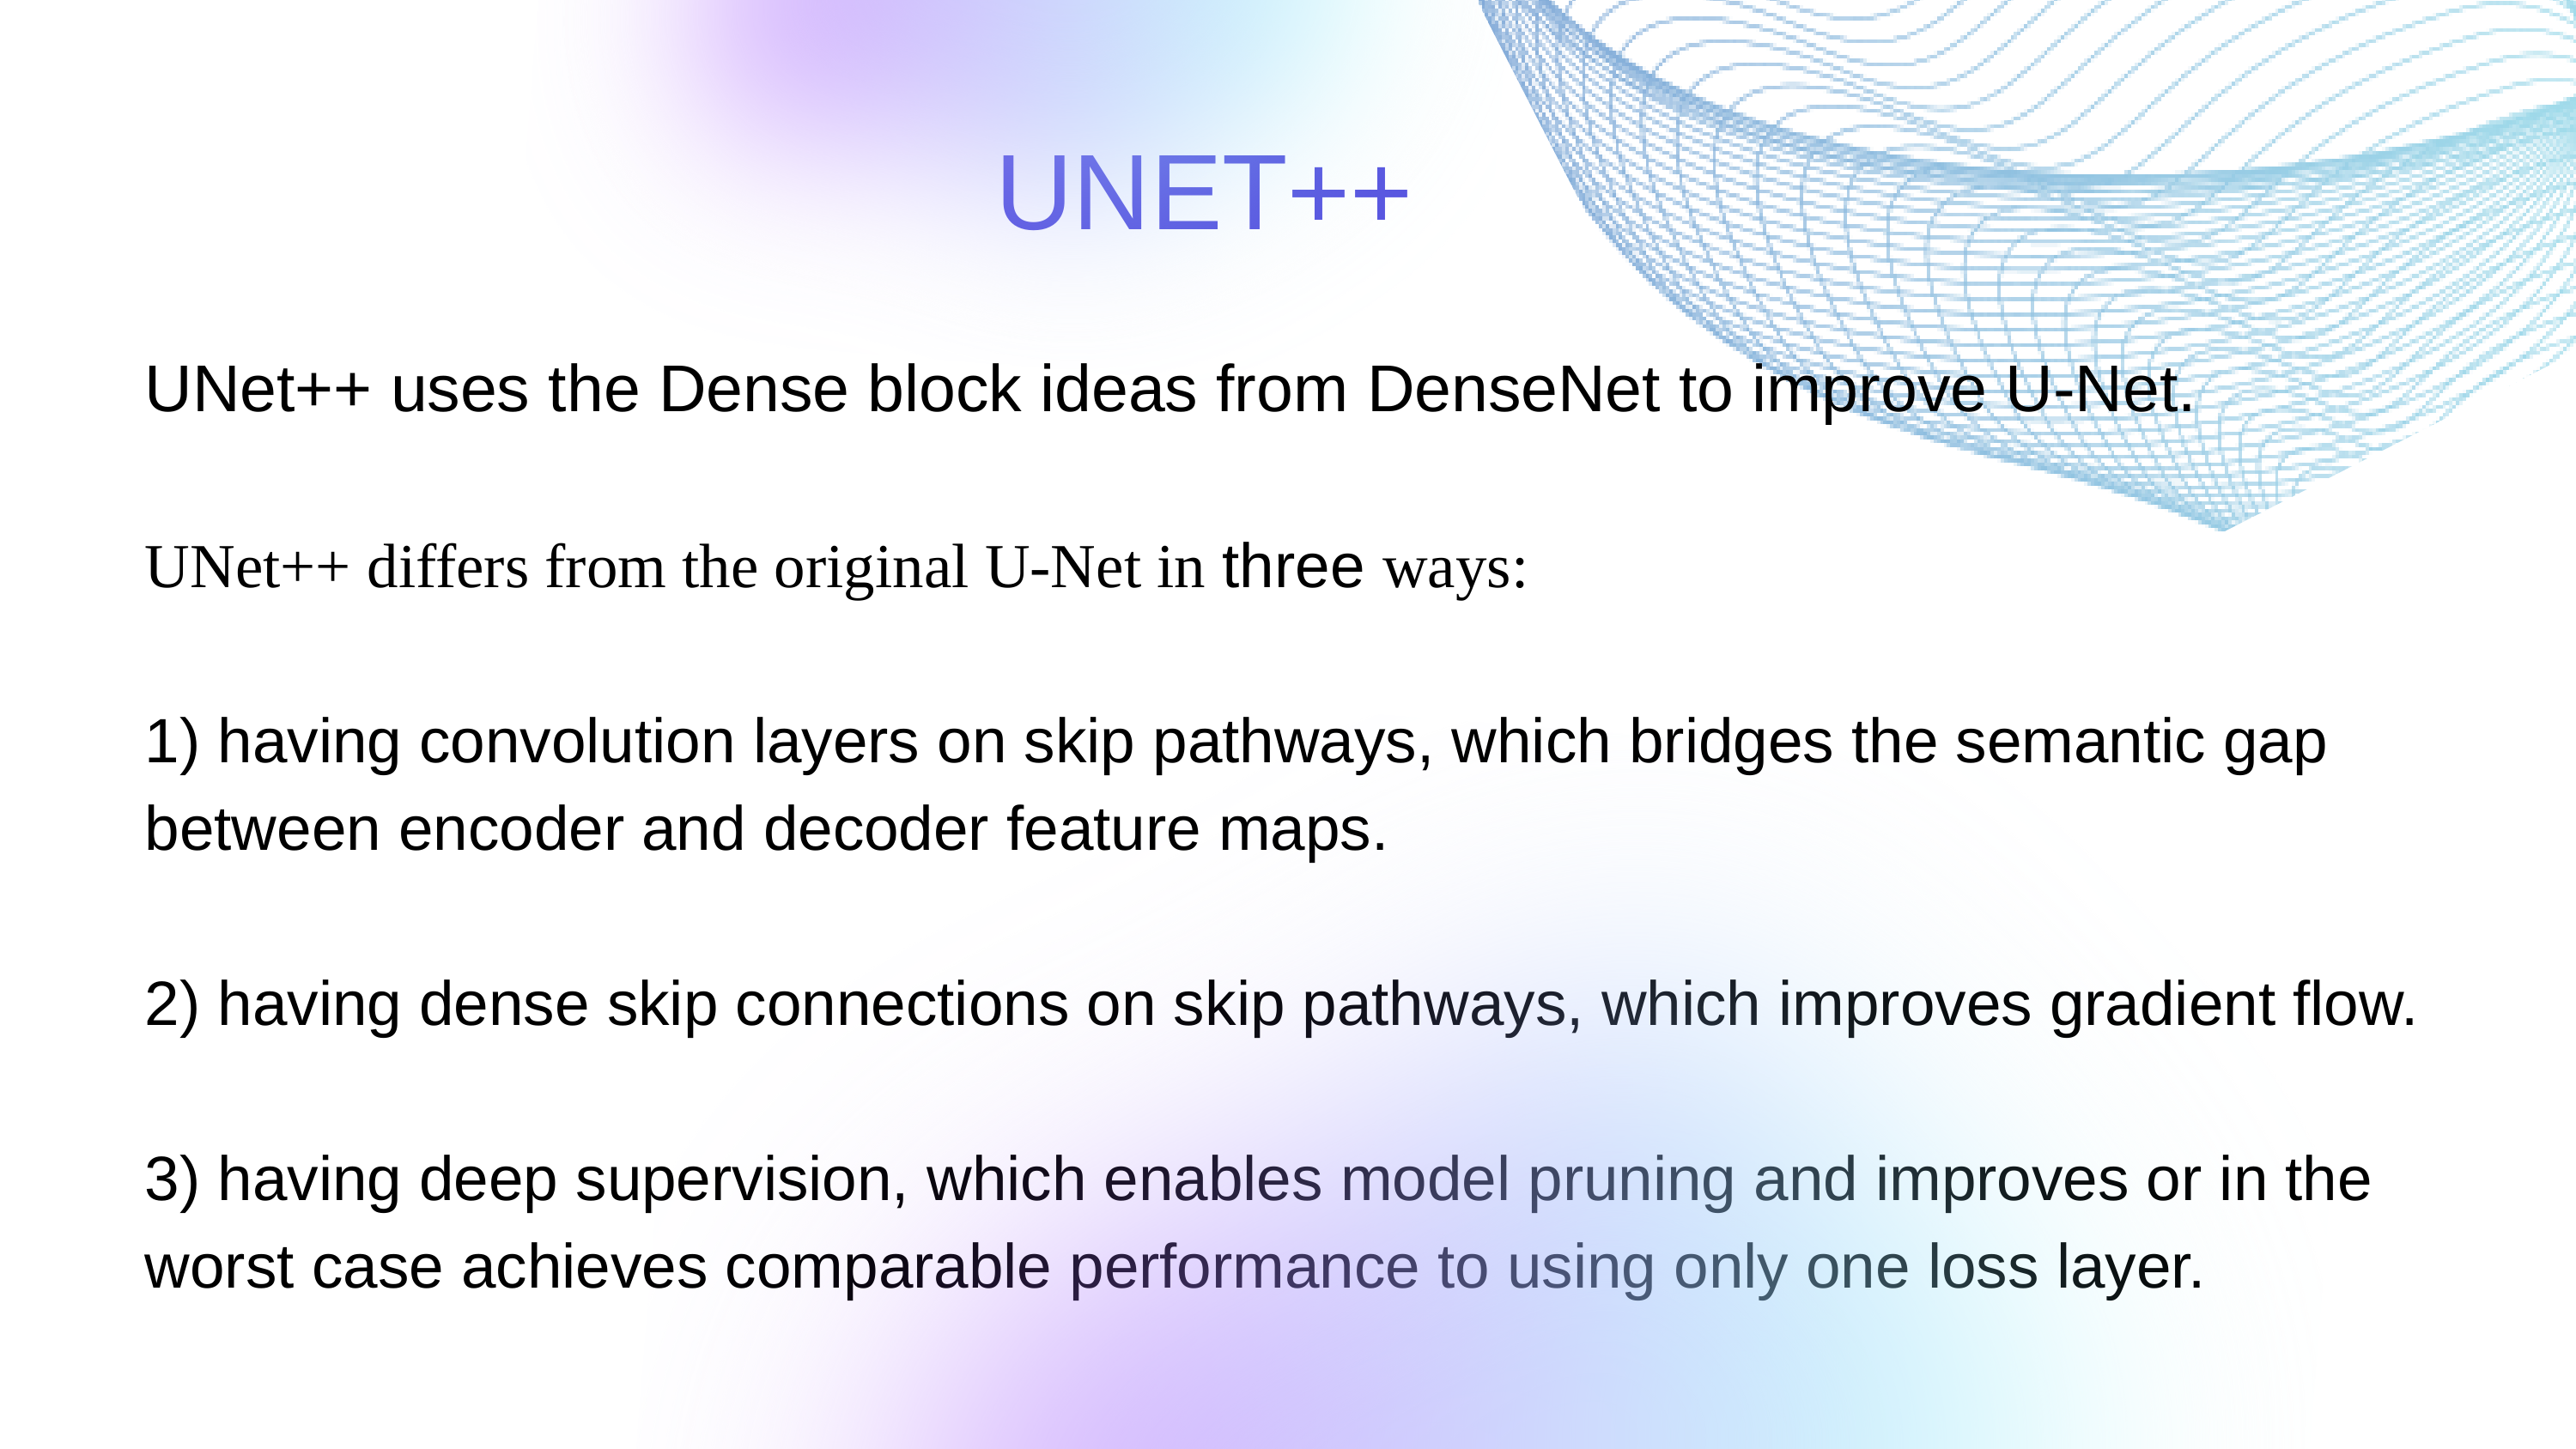

UNET++
UNet++ uses the Dense block ideas from DenseNet to improve U-Net.

UNet++ differs from the original U-Net in three ways:

1) having convolution layers on skip pathways, which bridges the semantic gap between encoder and decoder feature maps.

2) having dense skip connections on skip pathways, which improves gradient flow.

3) having deep supervision, which enables model pruning and improves or in the worst case achieves comparable performance to using only one loss layer.